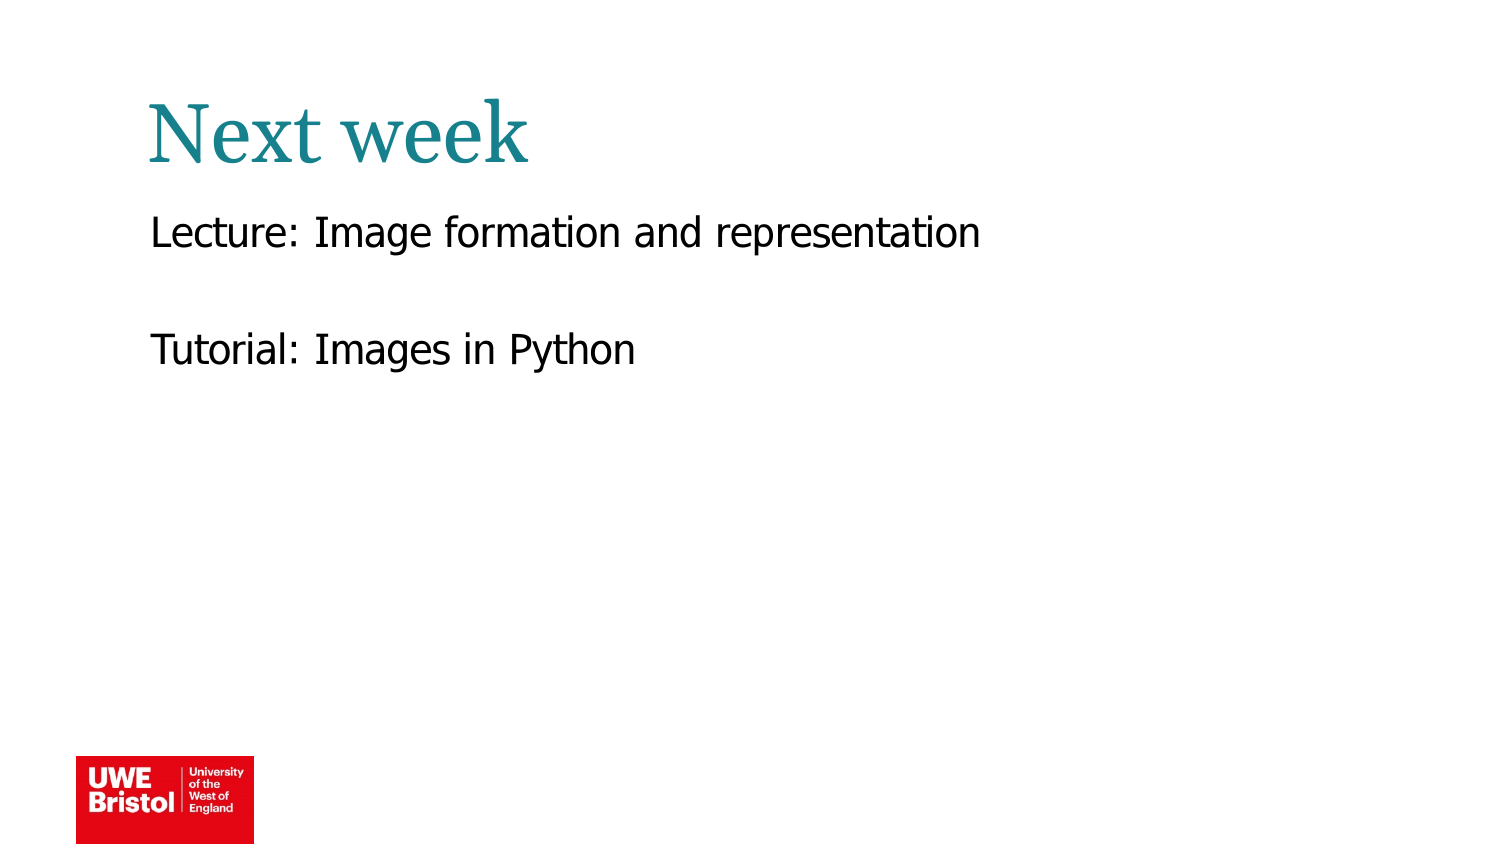

Next week
Lecture: Image formation and representation

Tutorial: Images in Python